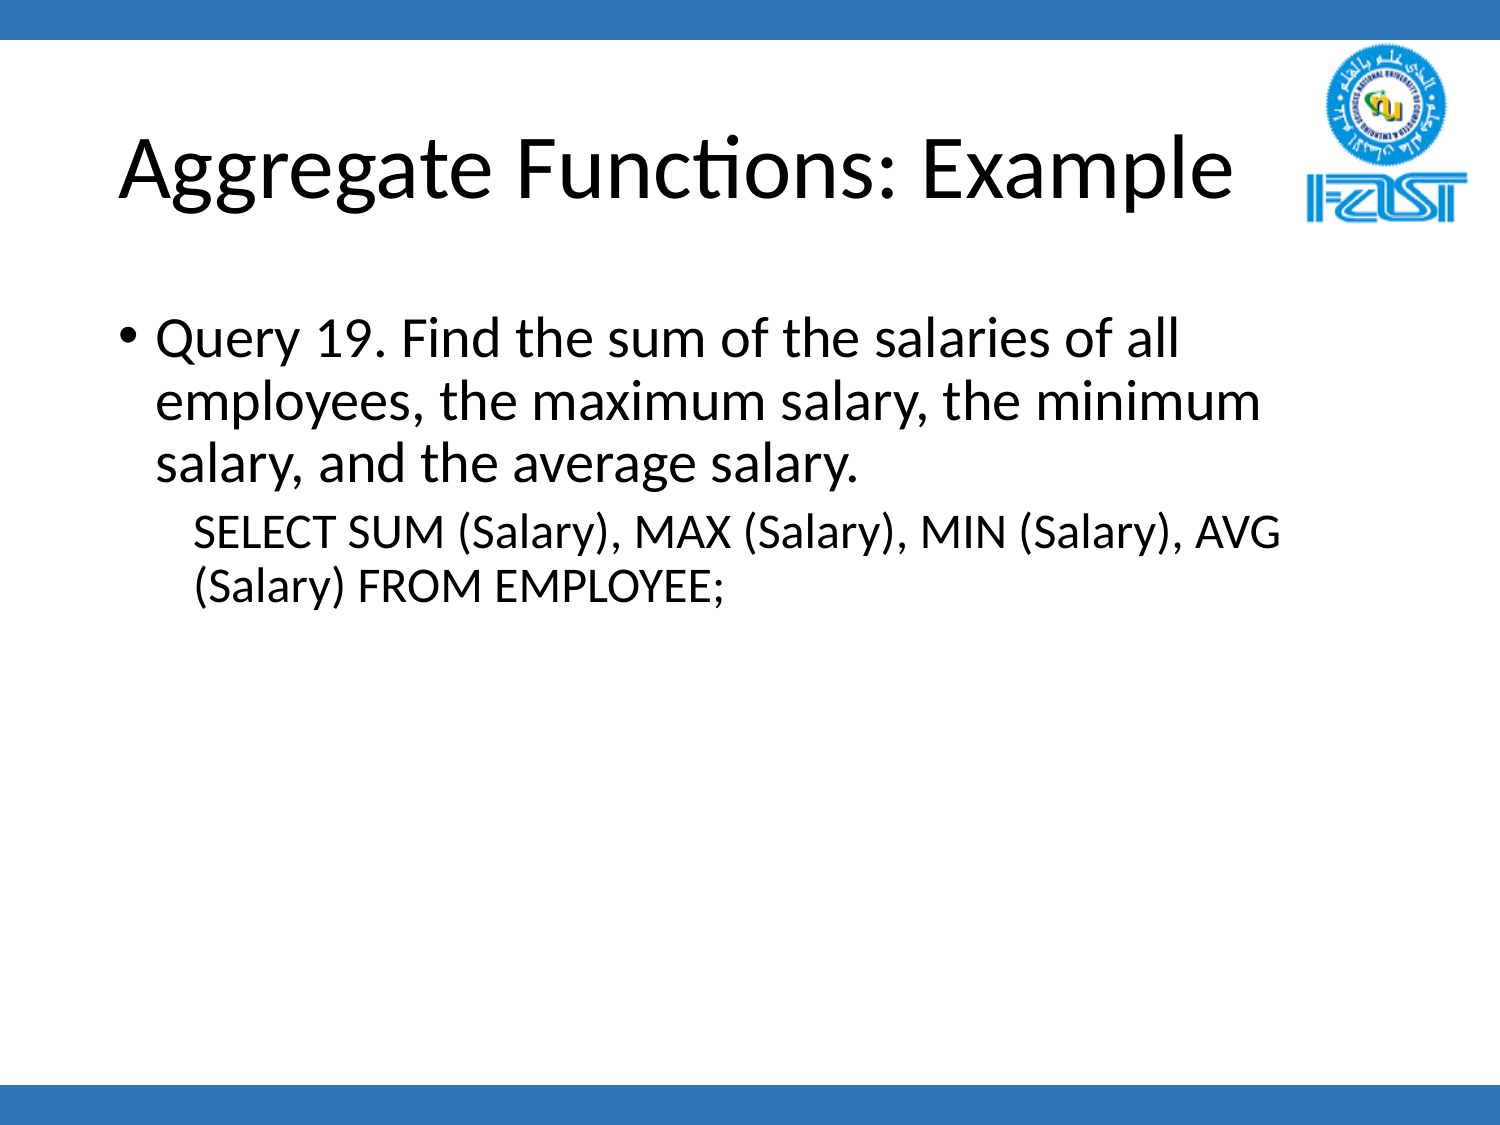

# Aggregate Functions: Example
Query 19. Find the sum of the salaries of all employees, the maximum salary, the minimum salary, and the average salary.
SELECT SUM (Salary), MAX (Salary), MIN (Salary), AVG (Salary) FROM EMPLOYEE;